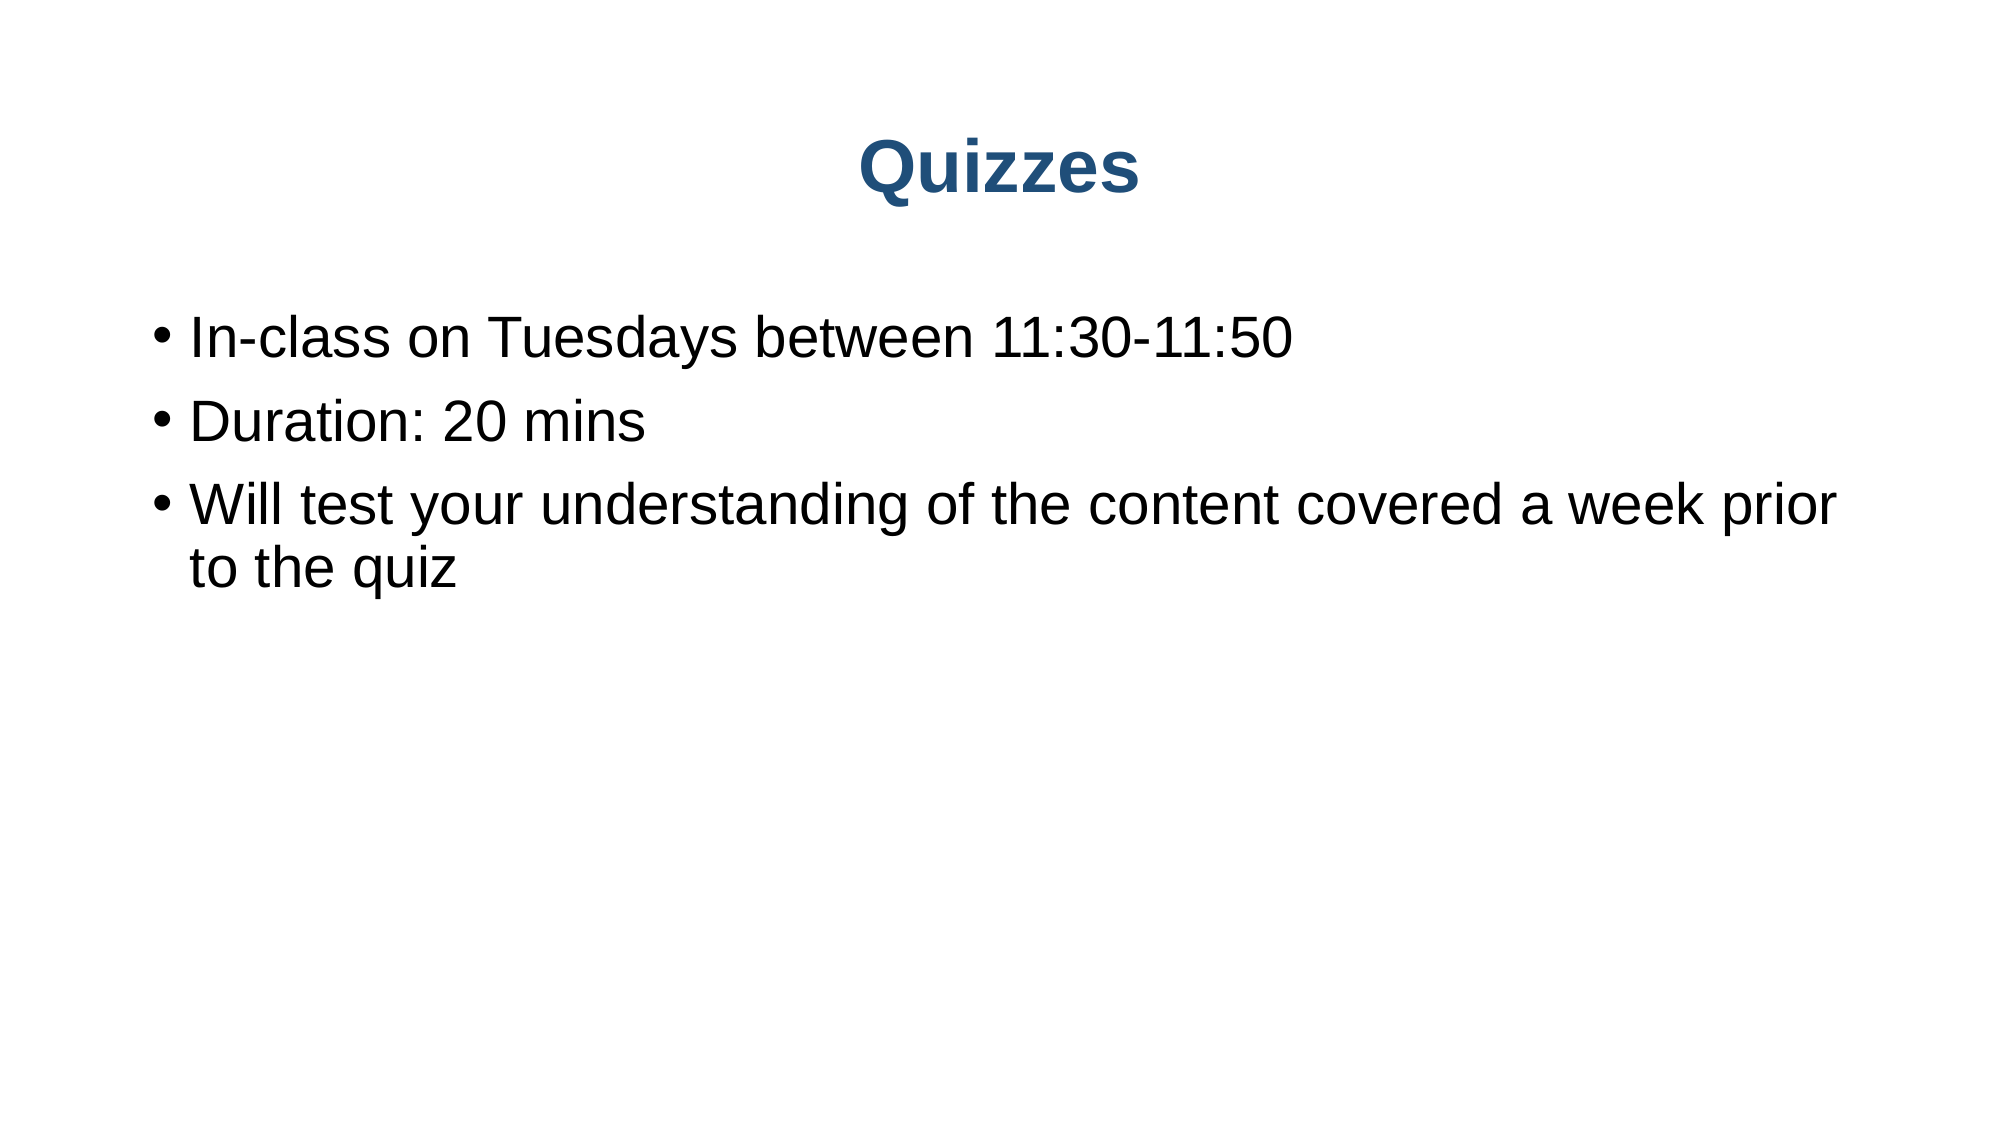

# Quizzes
In-class on Tuesdays between 11:30-11:50
Duration: 20 mins
Will test your understanding of the content covered a week prior to the quiz